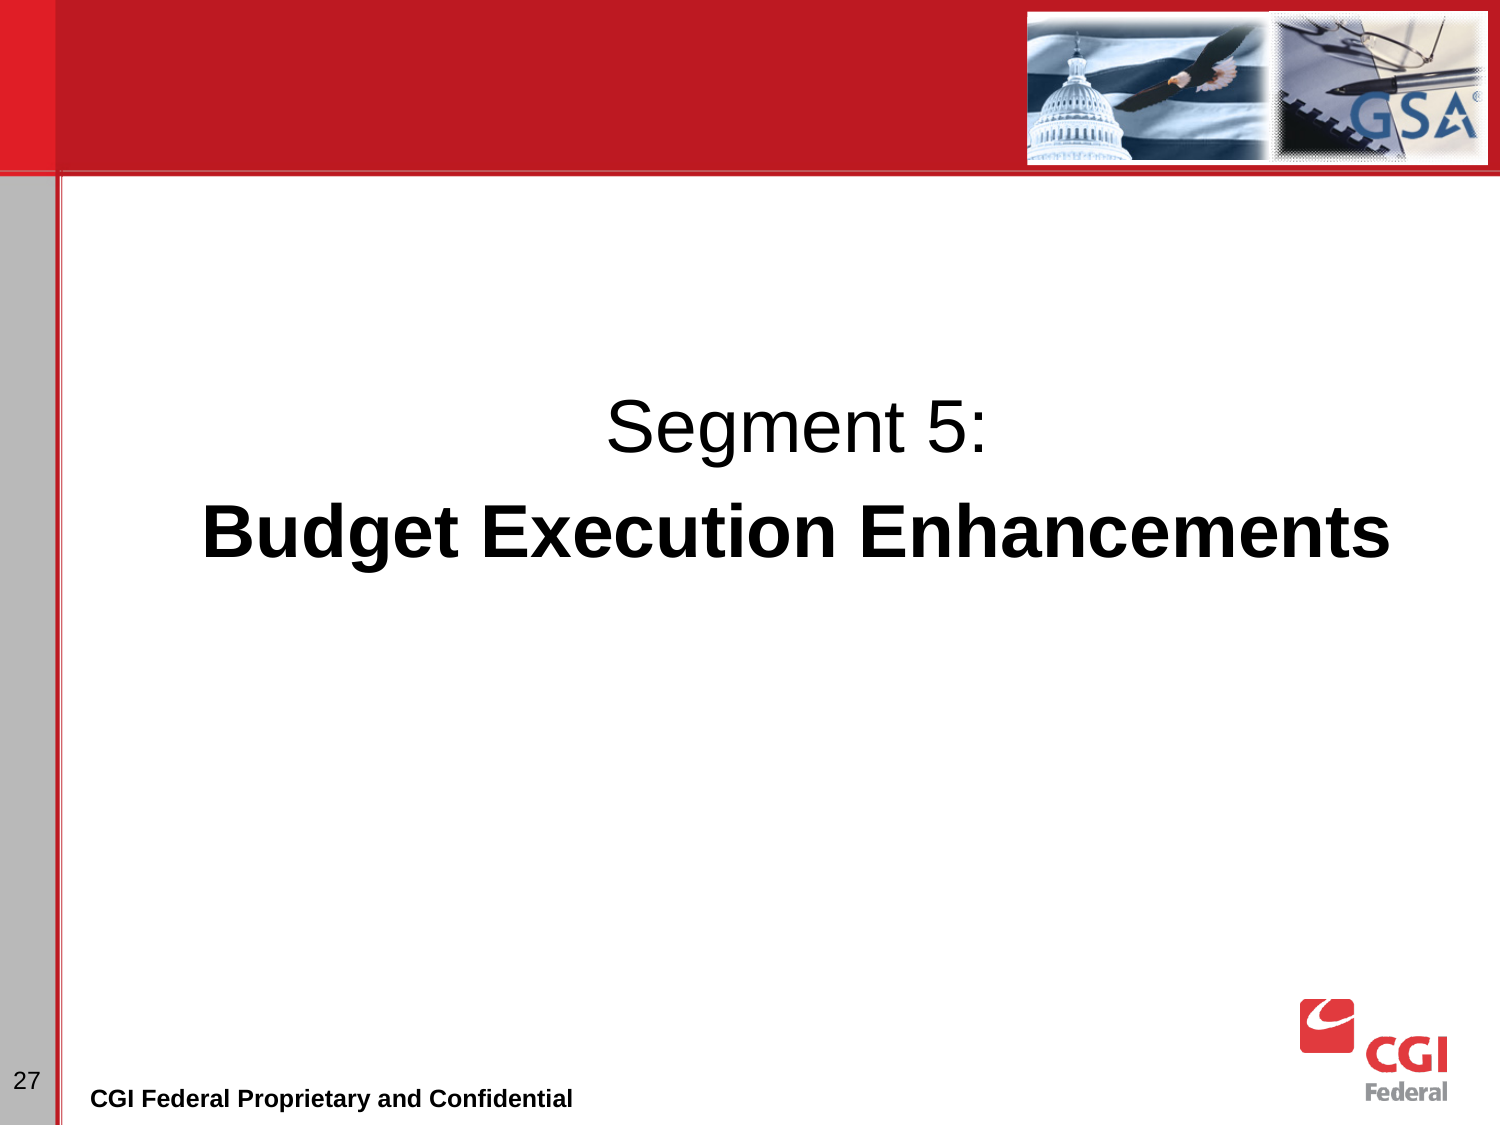

#
Segment 5:
Budget Execution Enhancements

27
CGI Federal Proprietary and Confidential